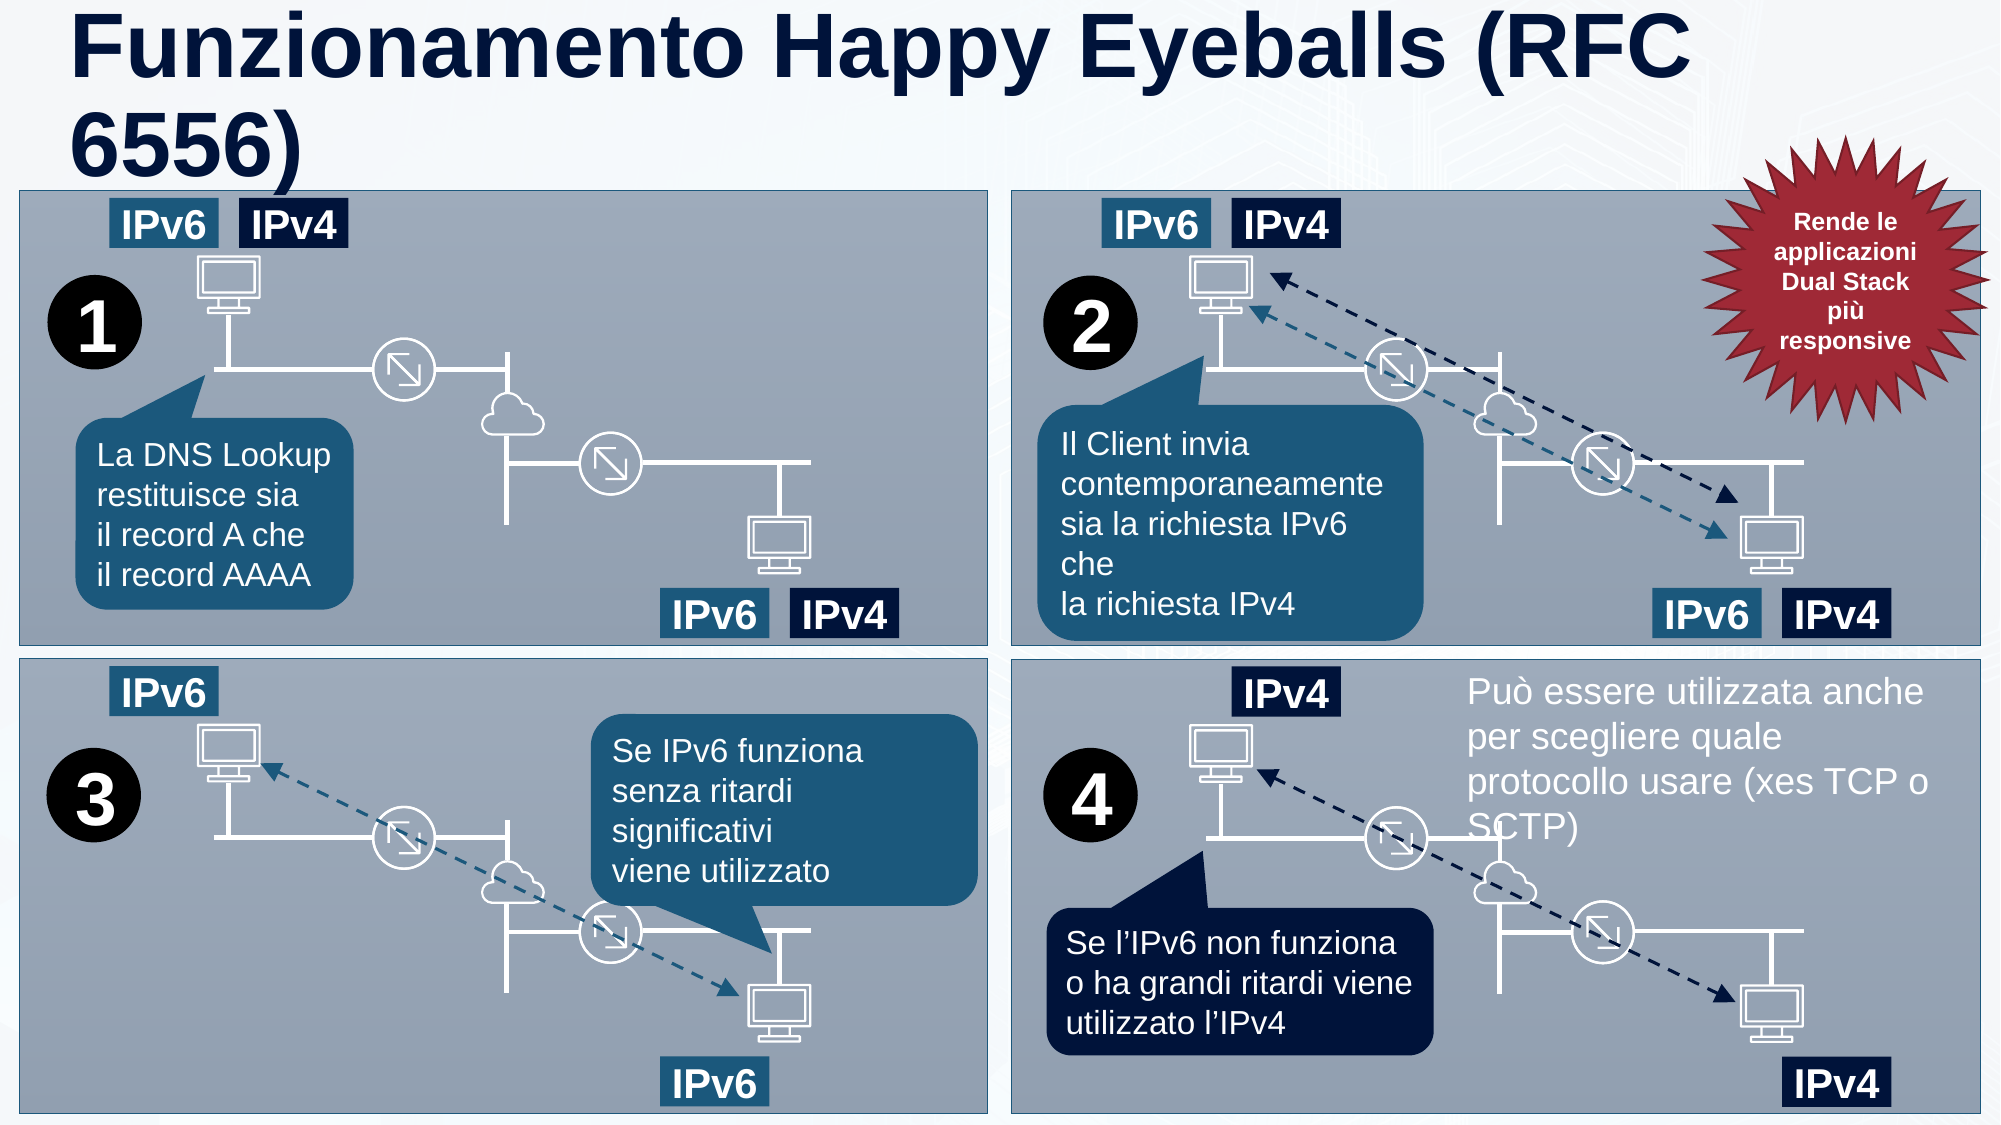

# Funzionamento Happy Eyeballs (RFC 6556)
Rende le applicazioni Dual Stack più responsive

IPv4
IPv6

IPv4
IPv6

IPv4
IPv6

IPv4
IPv6
1
2
La DNS Lookup
restituisce sia
il record A che
il record AAAA
Il Client invia contemporaneamente
sia la richiesta IPv6 che
la richiesta IPv4

IPv6

IPv6

IPv4

IPv4
Può essere utilizzata anche per scegliere quale protocollo usare (xes TCP o SCTP)
Se IPv6 funziona senza ritardi significativi
viene utilizzato
3
4
Se l’IPv6 non funziona o ha grandi ritardi viene utilizzato l’IPv4